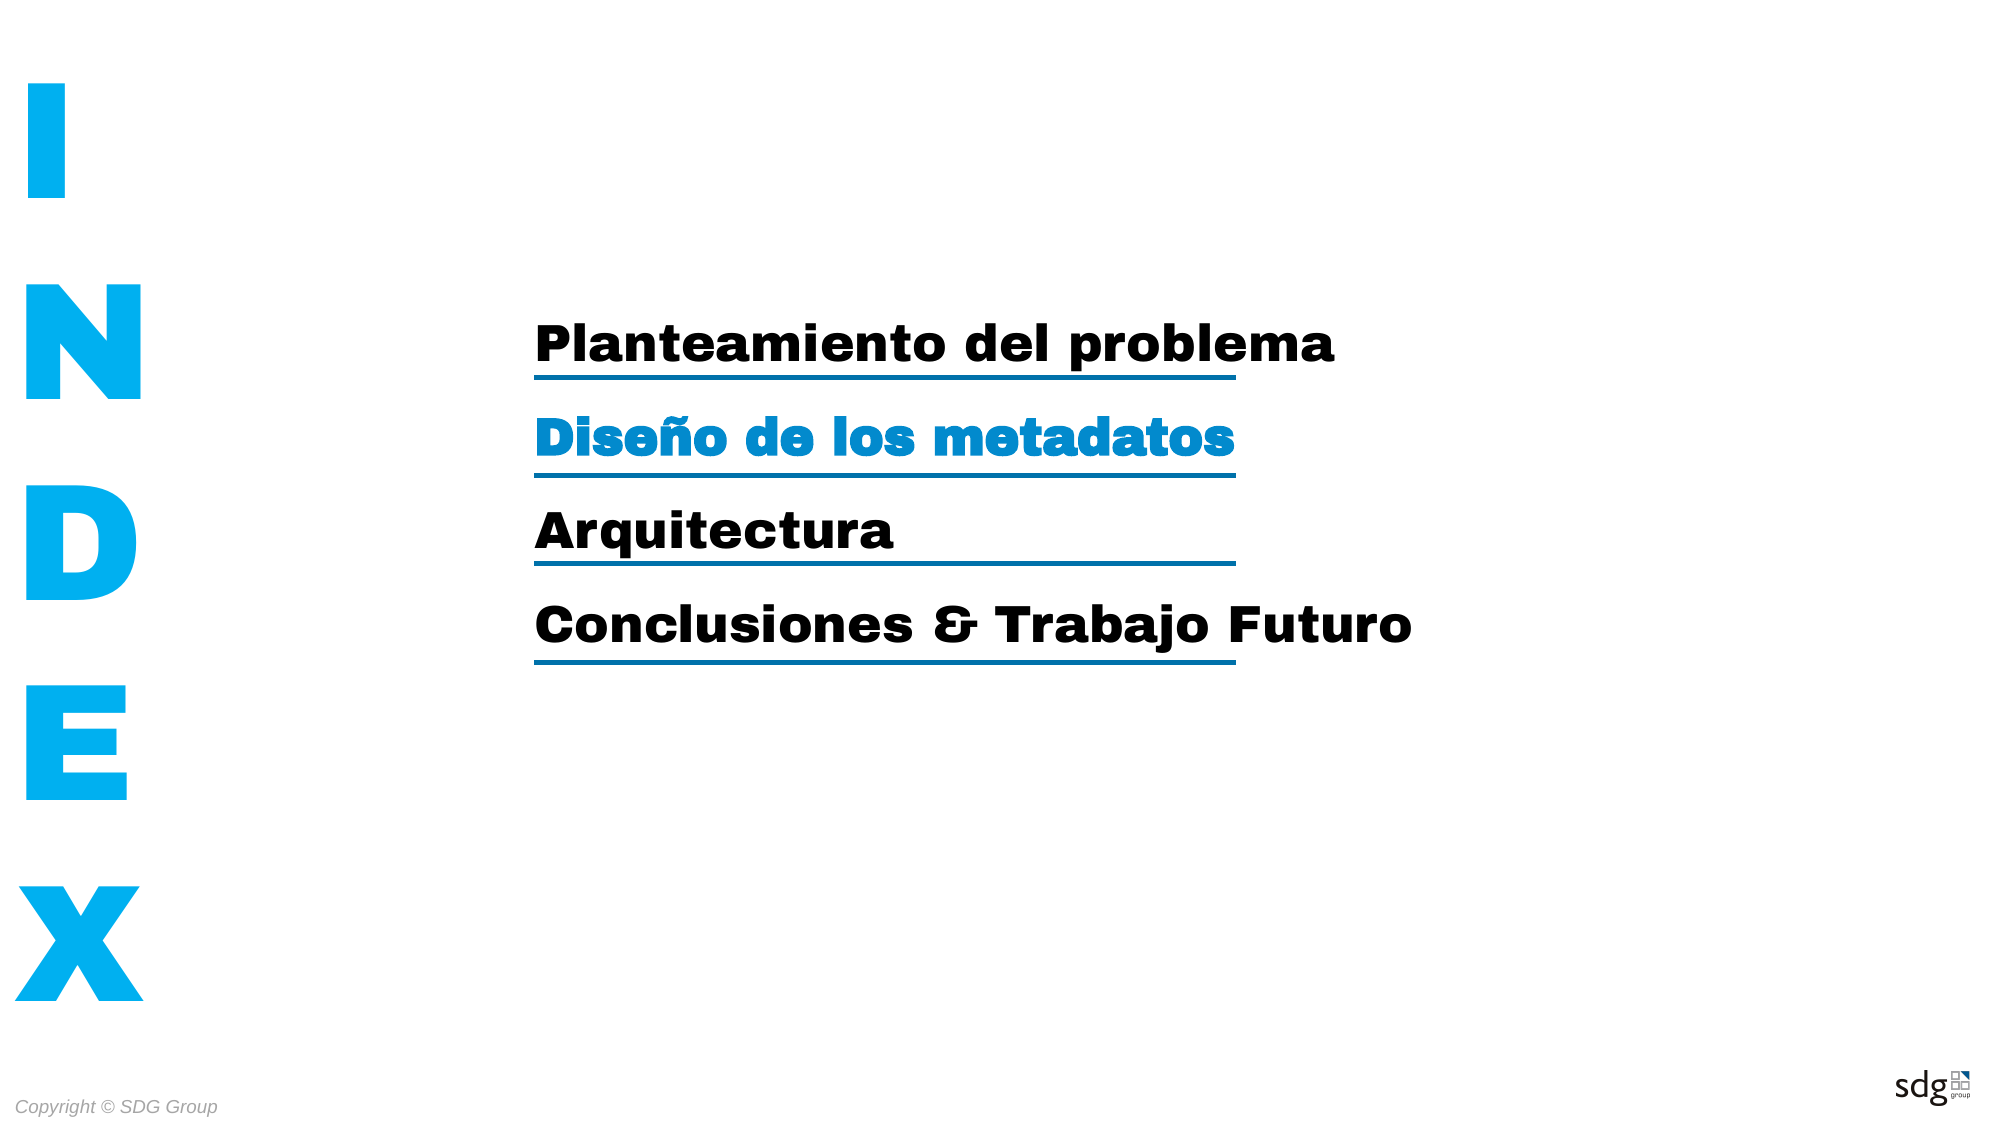

I
N
D
E
X

Planteamiento del problema
Diseño de los metadatos
Arquitectura
Conclusiones & Trabajo Futuro